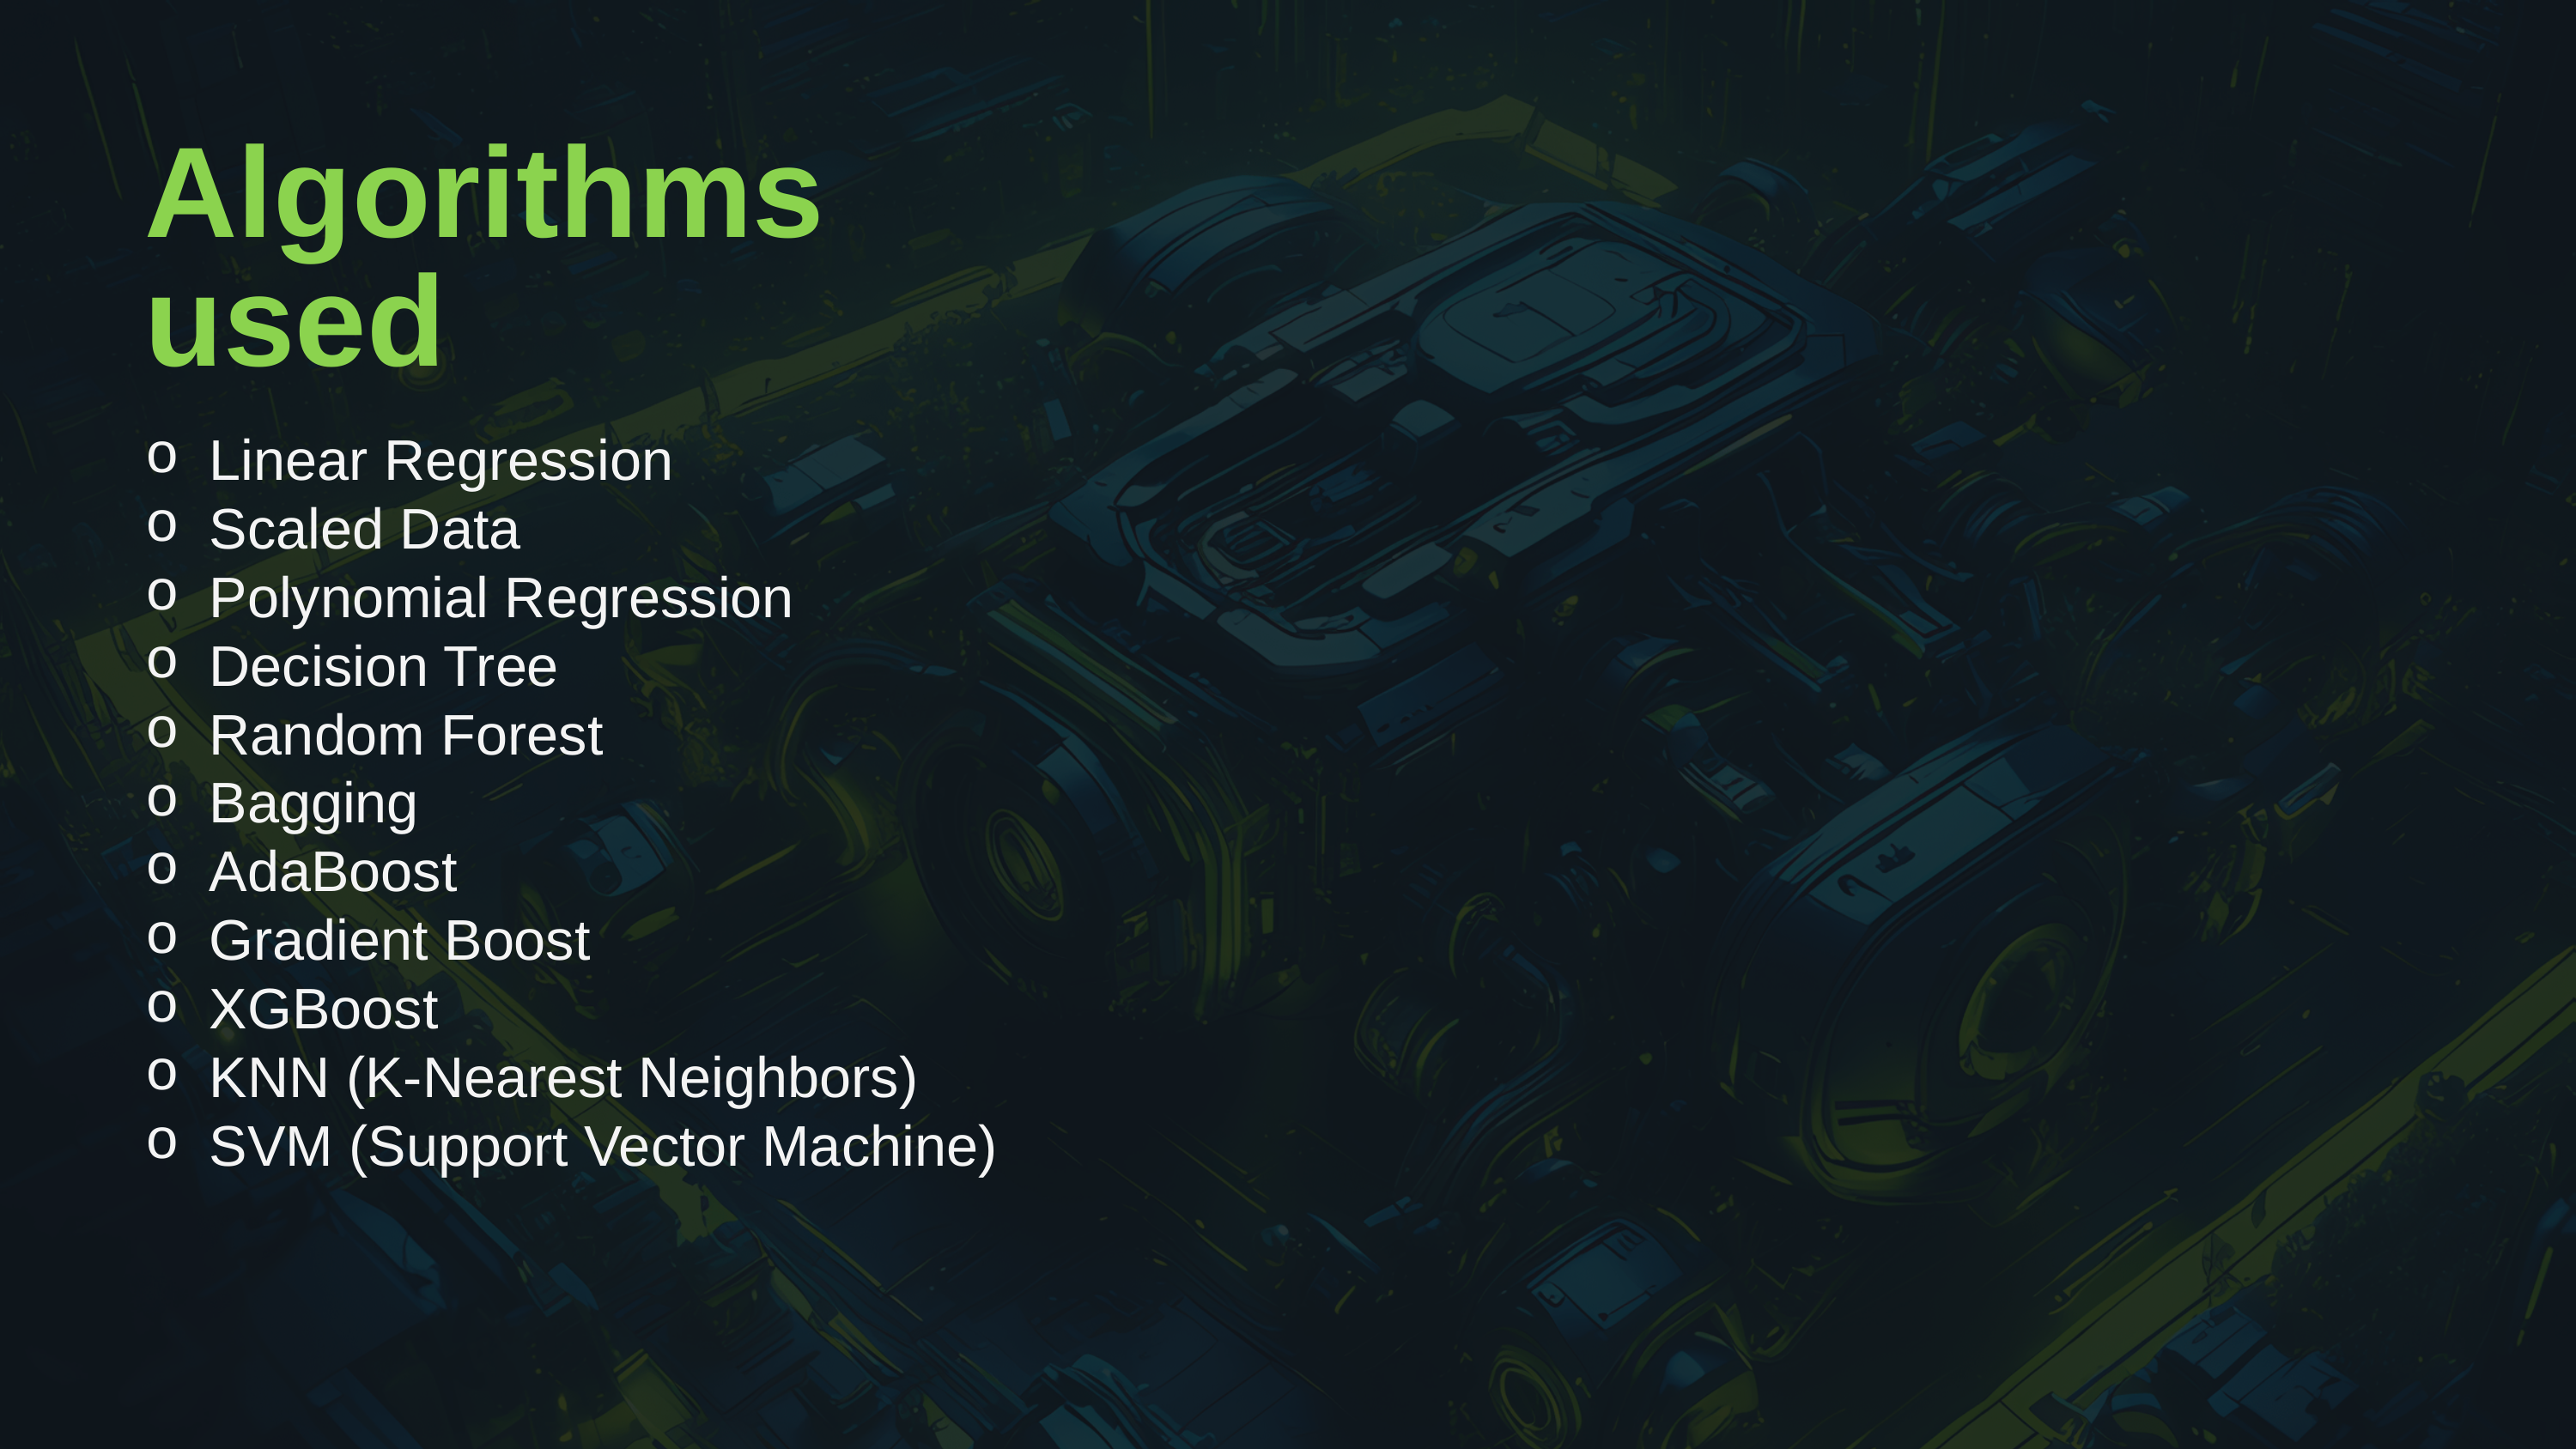

Algorithms used
Linear Regression
Scaled Data
Polynomial Regression
Decision Tree
Random Forest
Bagging
AdaBoost
Gradient Boost
XGBoost
KNN (K-Nearest Neighbors)
SVM (Support Vector Machine)